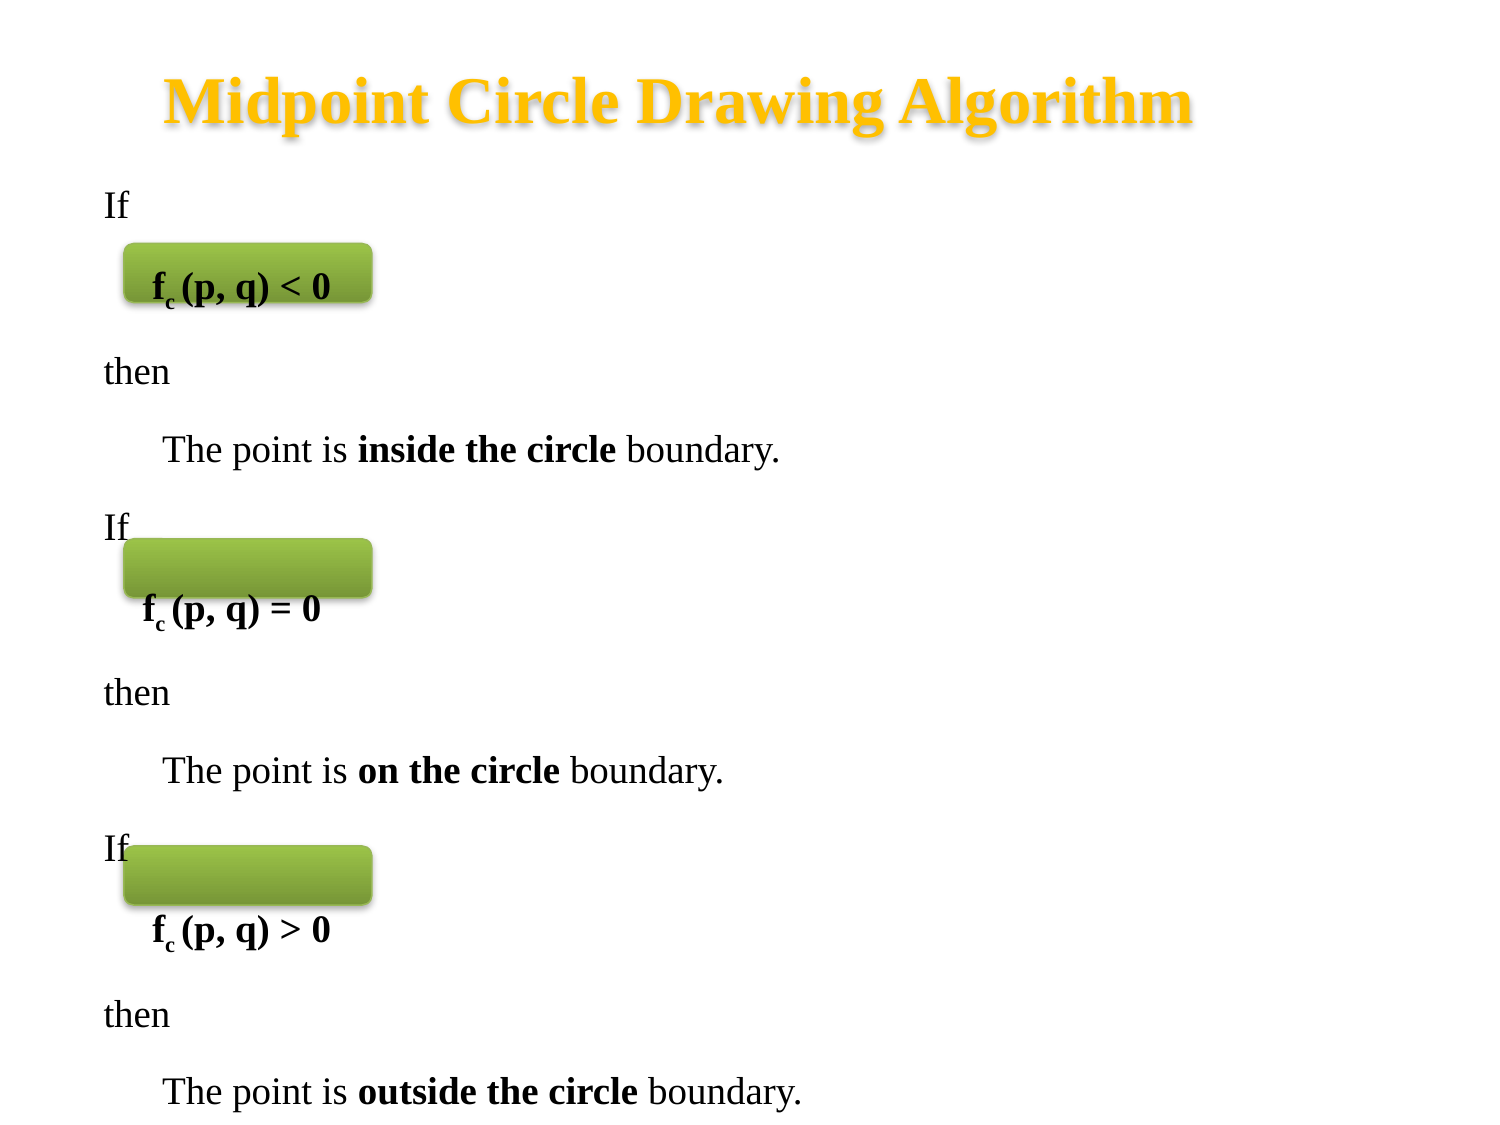

# Midpoint Circle Drawing Algorithm
If
     fc (p, q) < 0
then
      The point is inside the circle boundary.
If
    fc (p, q) = 0
then
      The point is on the circle boundary.
If
     fc (p, q) > 0
then
      The point is outside the circle boundary.